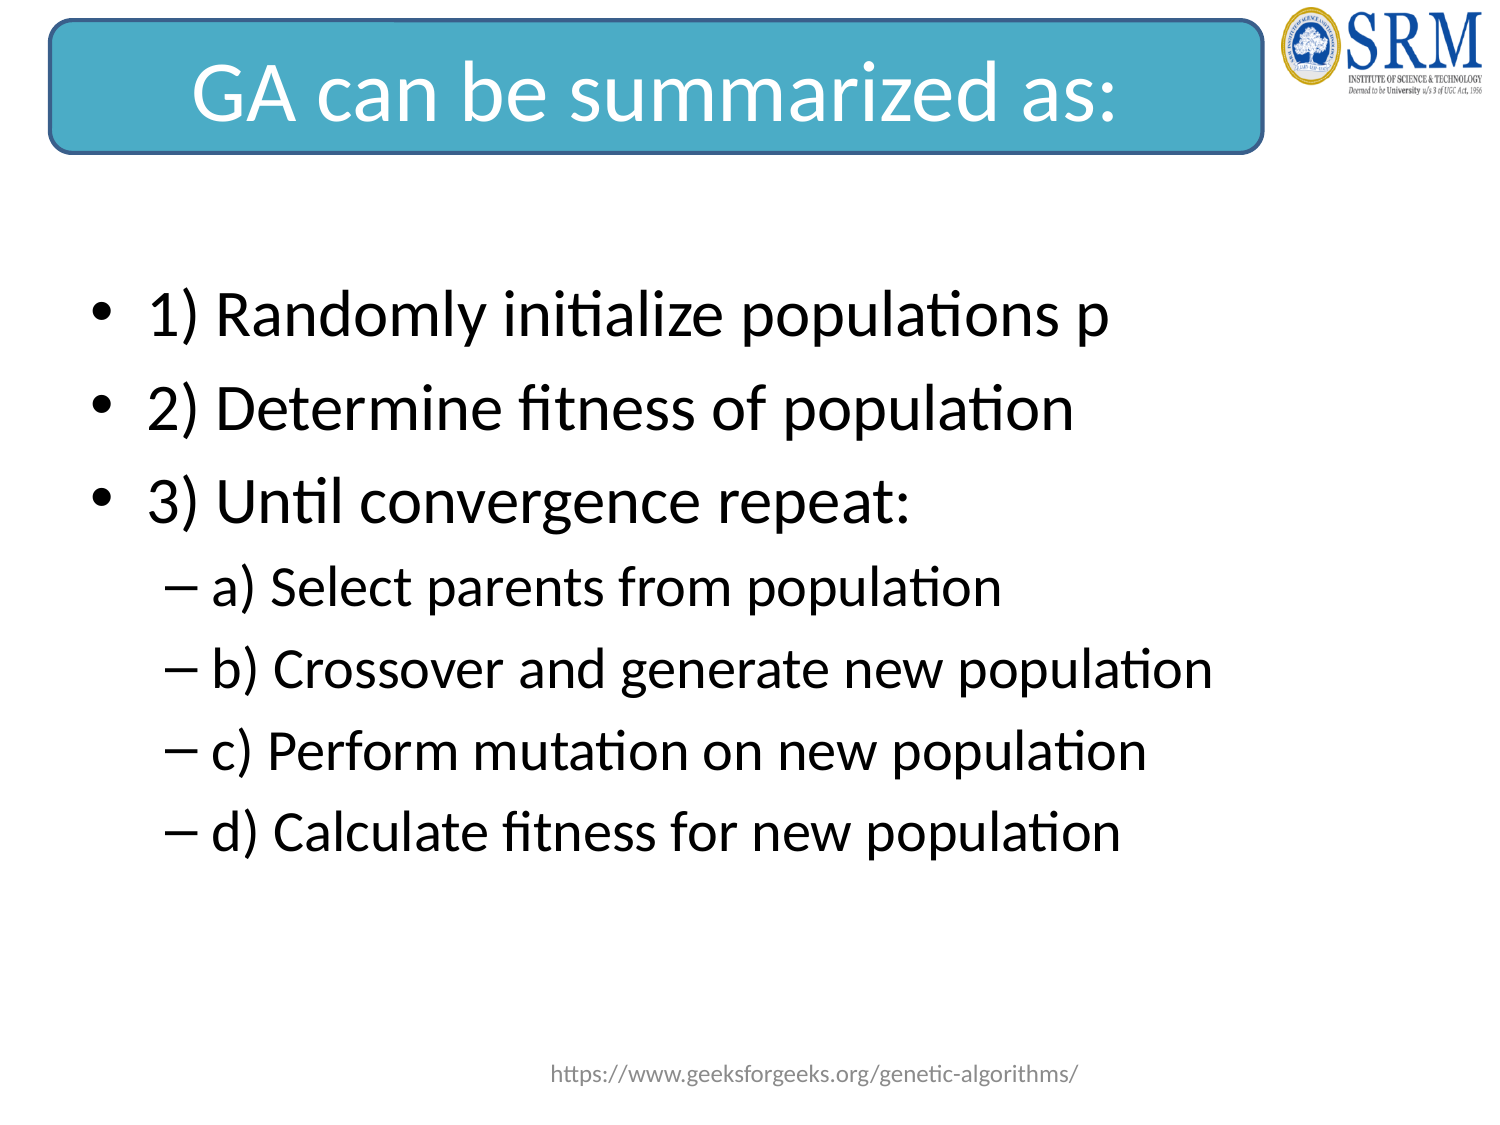

GA can be summarized as:
1) Randomly initialize populations p
2) Determine fitness of population
3) Until convergence repeat:
a) Select parents from population
b) Crossover and generate new population
c) Perform mutation on new population
d) Calculate fitness for new population
https://www.geeksforgeeks.org/genetic-algorithms/